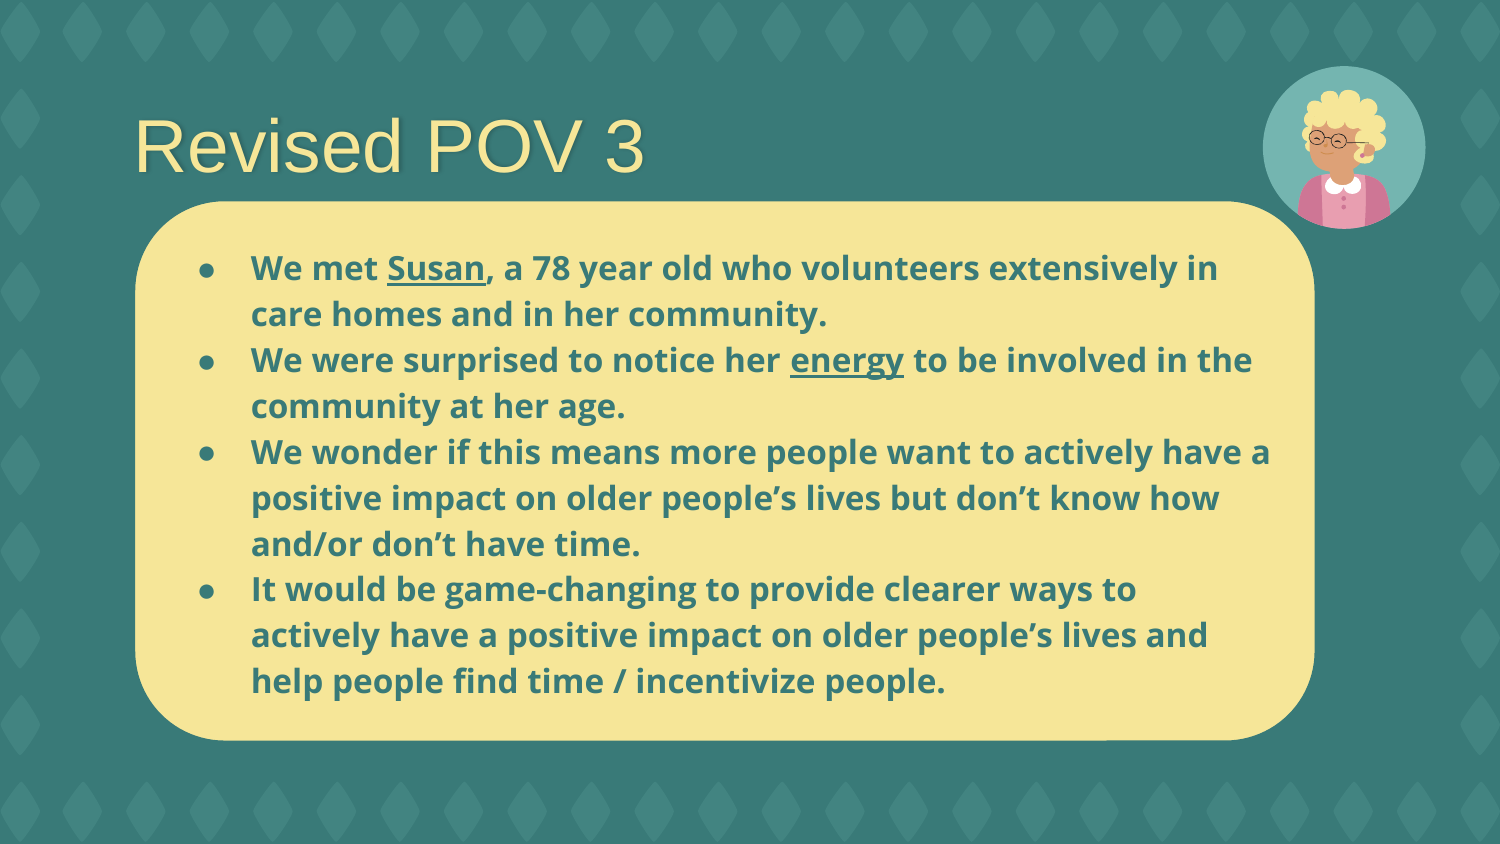

# Revised POV 3
We met Susan, a 78 year old who volunteers extensively in care homes and in her community.
We were surprised to notice her energy to be involved in the community at her age.
We wonder if this means more people want to actively have a positive impact on older people’s lives but don’t know how and/or don’t have time.
It would be game-changing to provide clearer ways to actively have a positive impact on older people’s lives and help people find time / incentivize people.